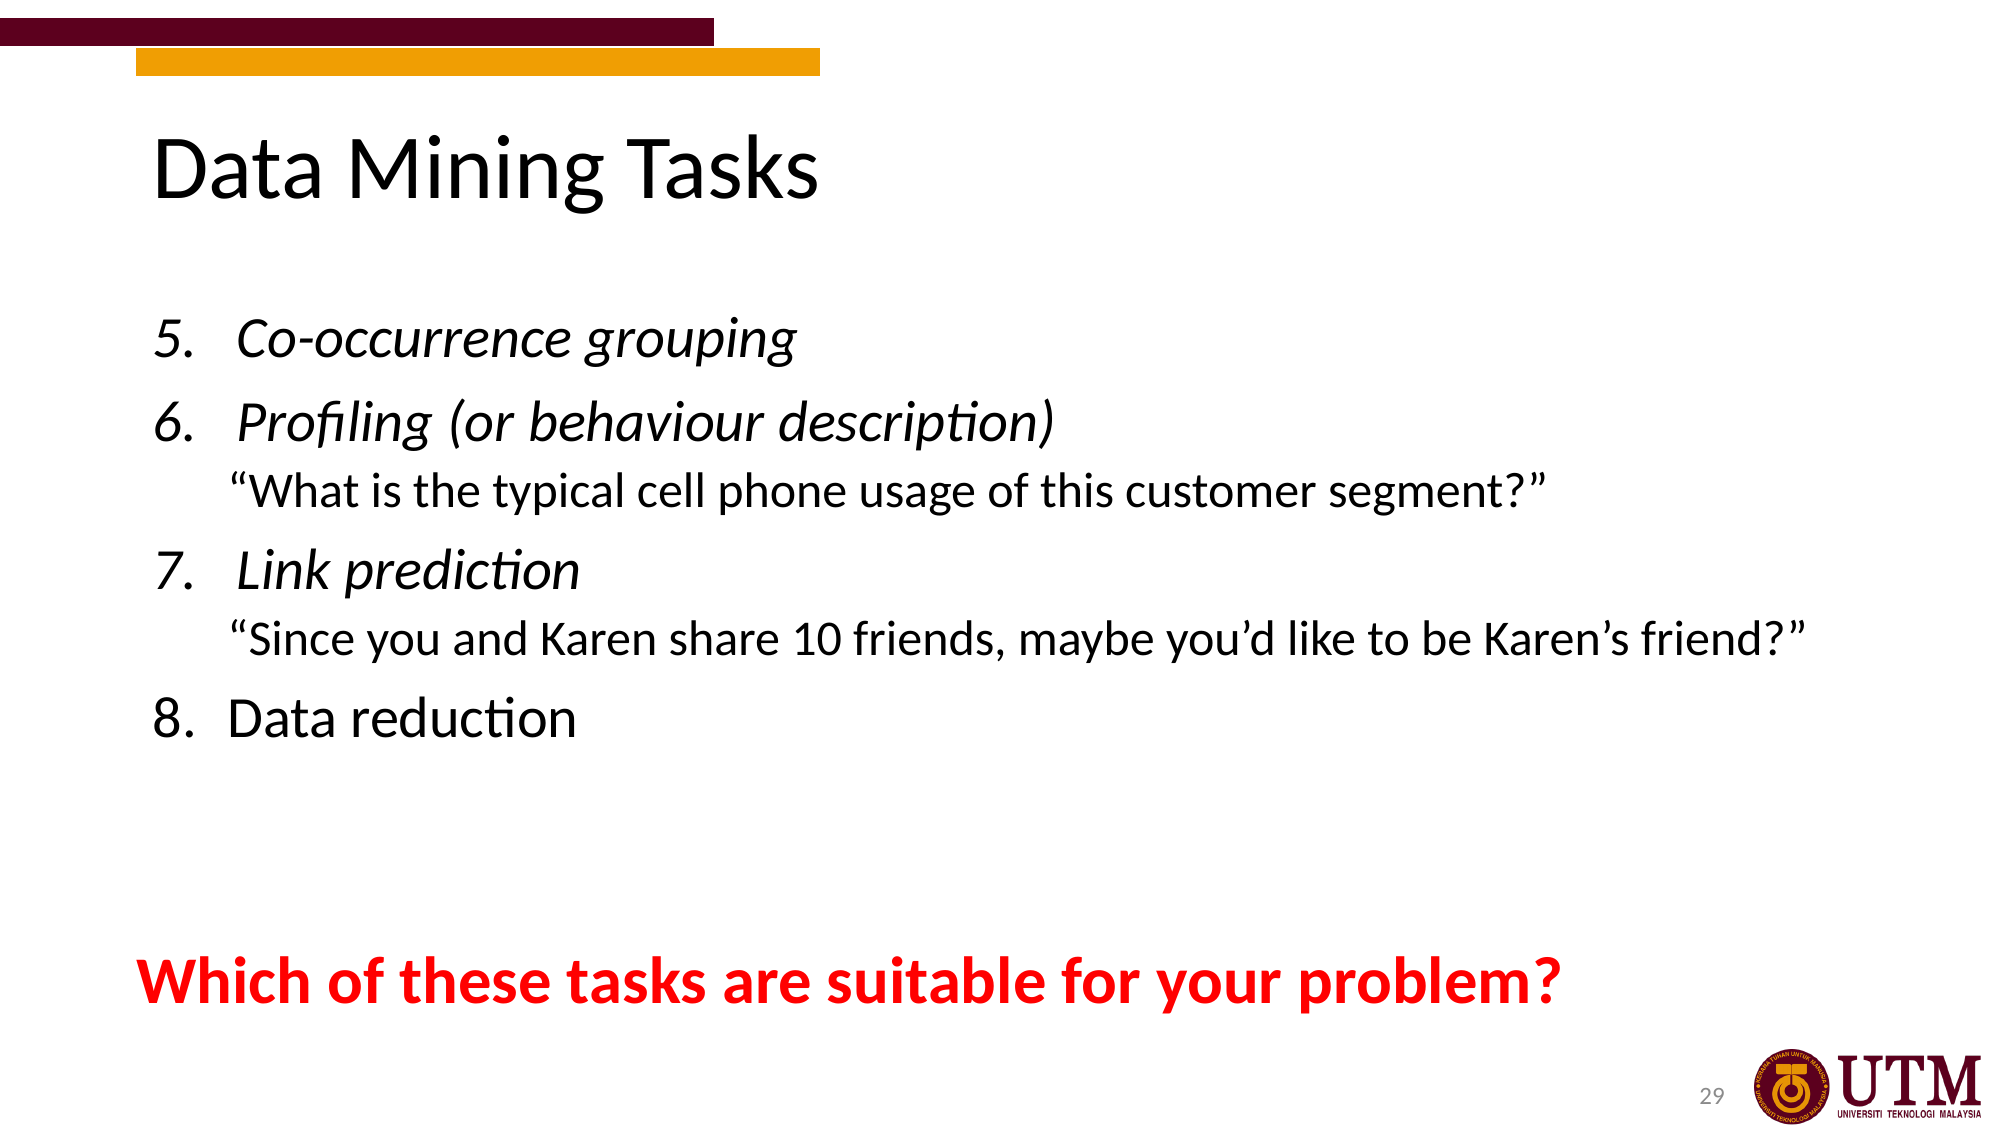

# Data Mining Tasks
Co-occurrence grouping
Profiling (or behaviour description)
“What is the typical cell phone usage of this customer segment?”
Link prediction
“Since you and Karen share 10 friends, maybe you’d like to be Karen’s friend?”
Data reduction
Which of these tasks are suitable for your problem?
29